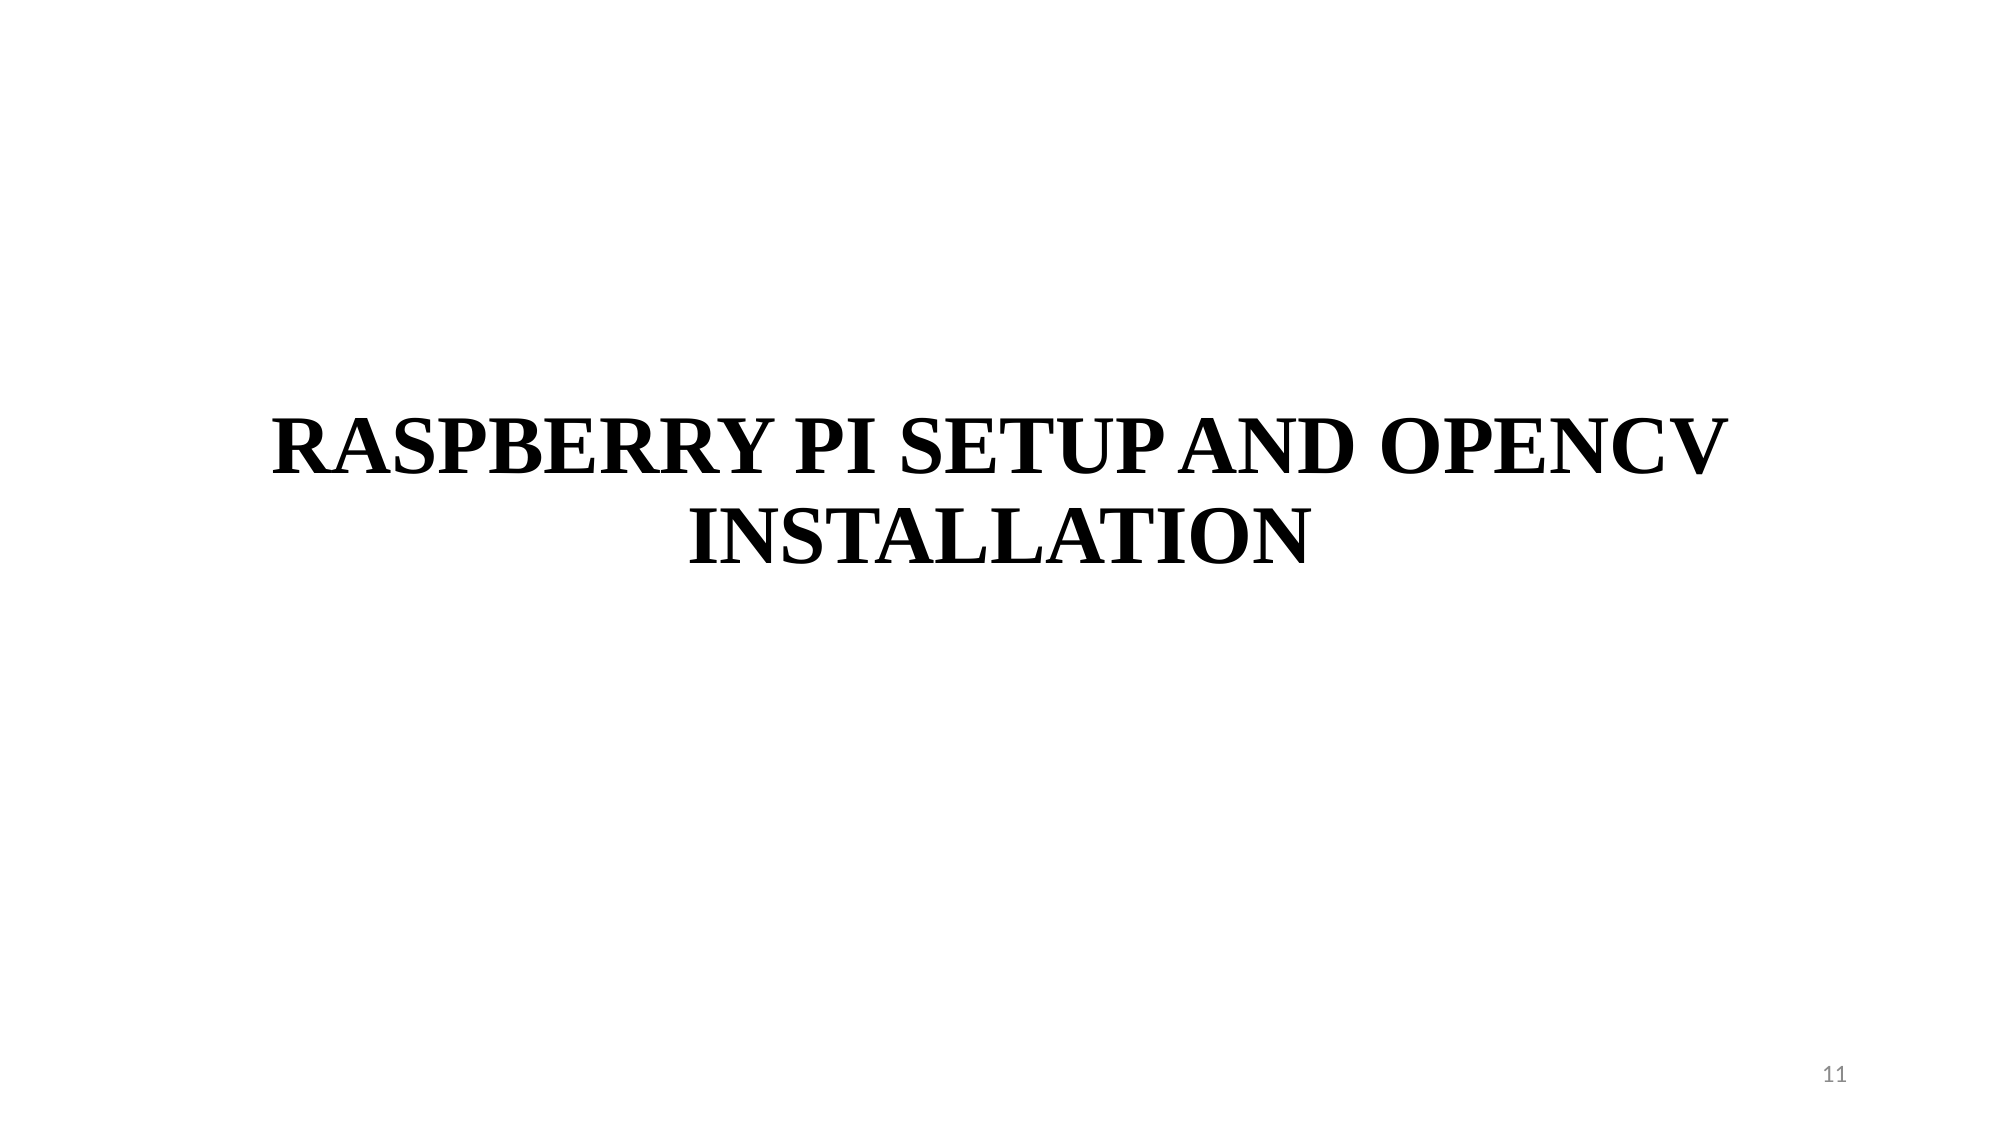

# RASPBERRY PI SETUP AND OPENCV INSTALLATION
11